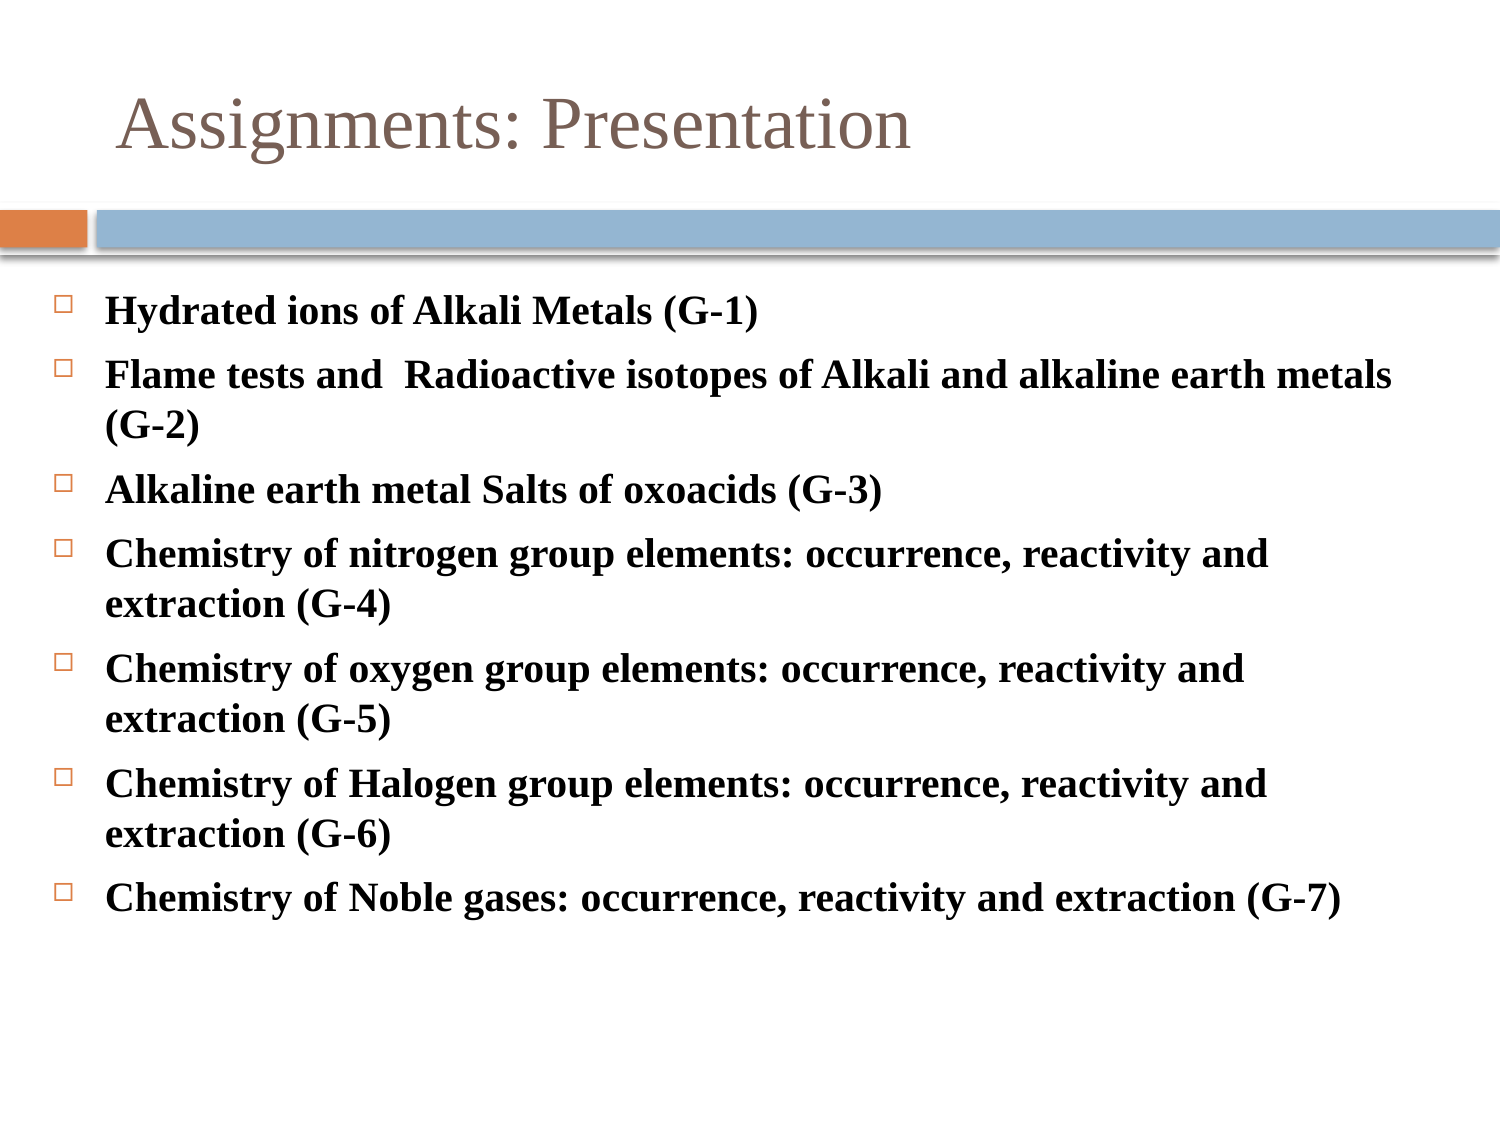

# Assignments: Presentation
Hydrated ions of Alkali Metals (G-1)
Flame tests and  Radioactive isotopes of Alkali and alkaline earth metals (G-2)
Alkaline earth metal Salts of oxoacids (G-3)
Chemistry of nitrogen group elements: occurrence, reactivity and extraction (G-4)
Chemistry of oxygen group elements: occurrence, reactivity and extraction (G-5)
Chemistry of Halogen group elements: occurrence, reactivity and extraction (G-6)
Chemistry of Noble gases: occurrence, reactivity and extraction (G-7)